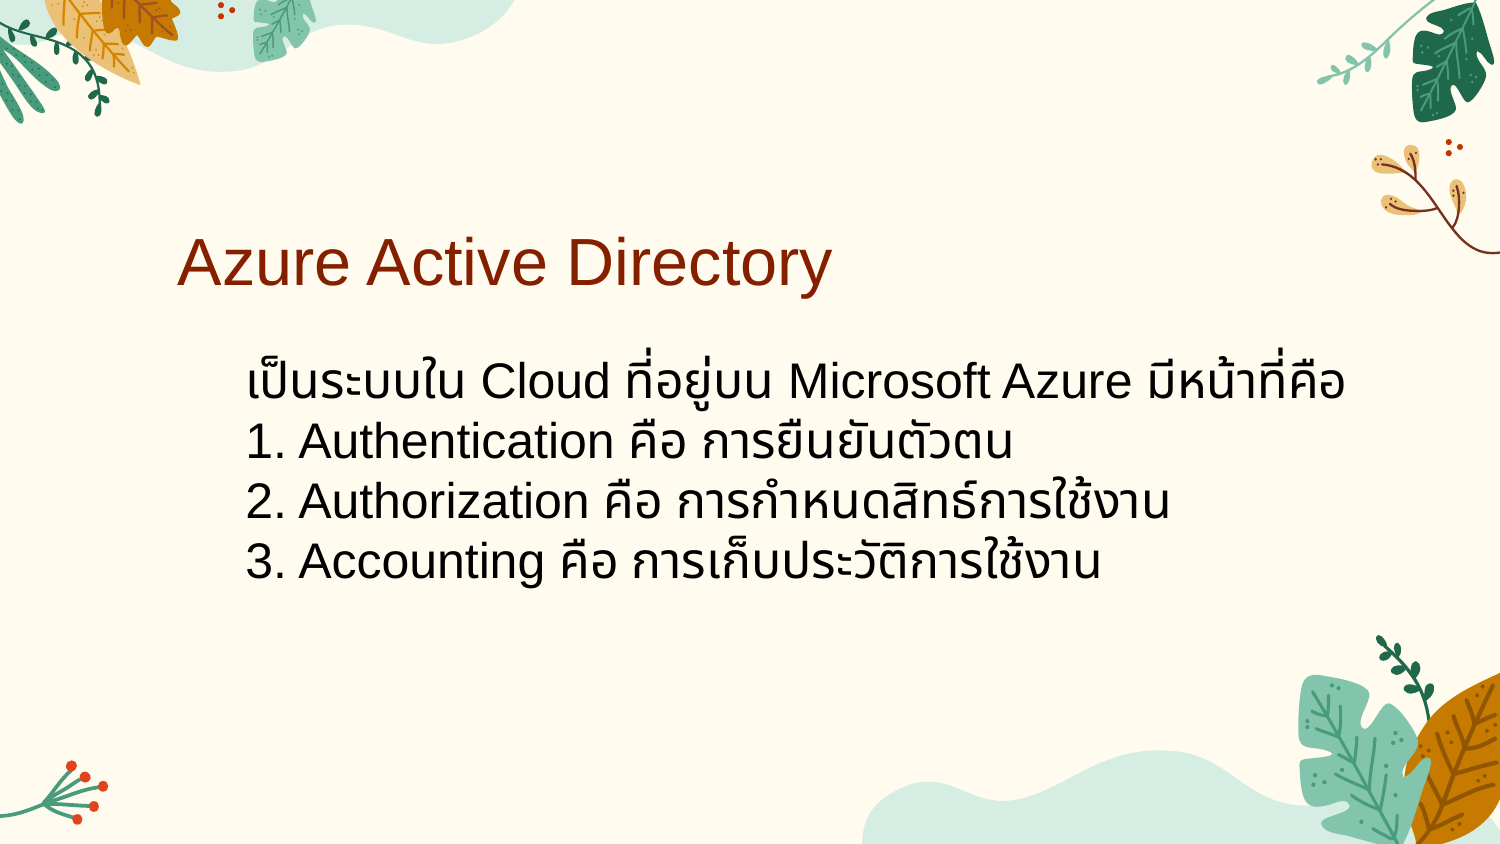

# Azure Active Directory
เป็นระบบใน Cloud ที่อยู่บน Microsoft Azure มีหน้าที่คือ
1. Authentication คือ การยืนยันตัวตน
2. Authorization คือ การกำหนดสิทธ์การใช้งาน
3. Accounting คือ การเก็บประวัติการใช้งาน